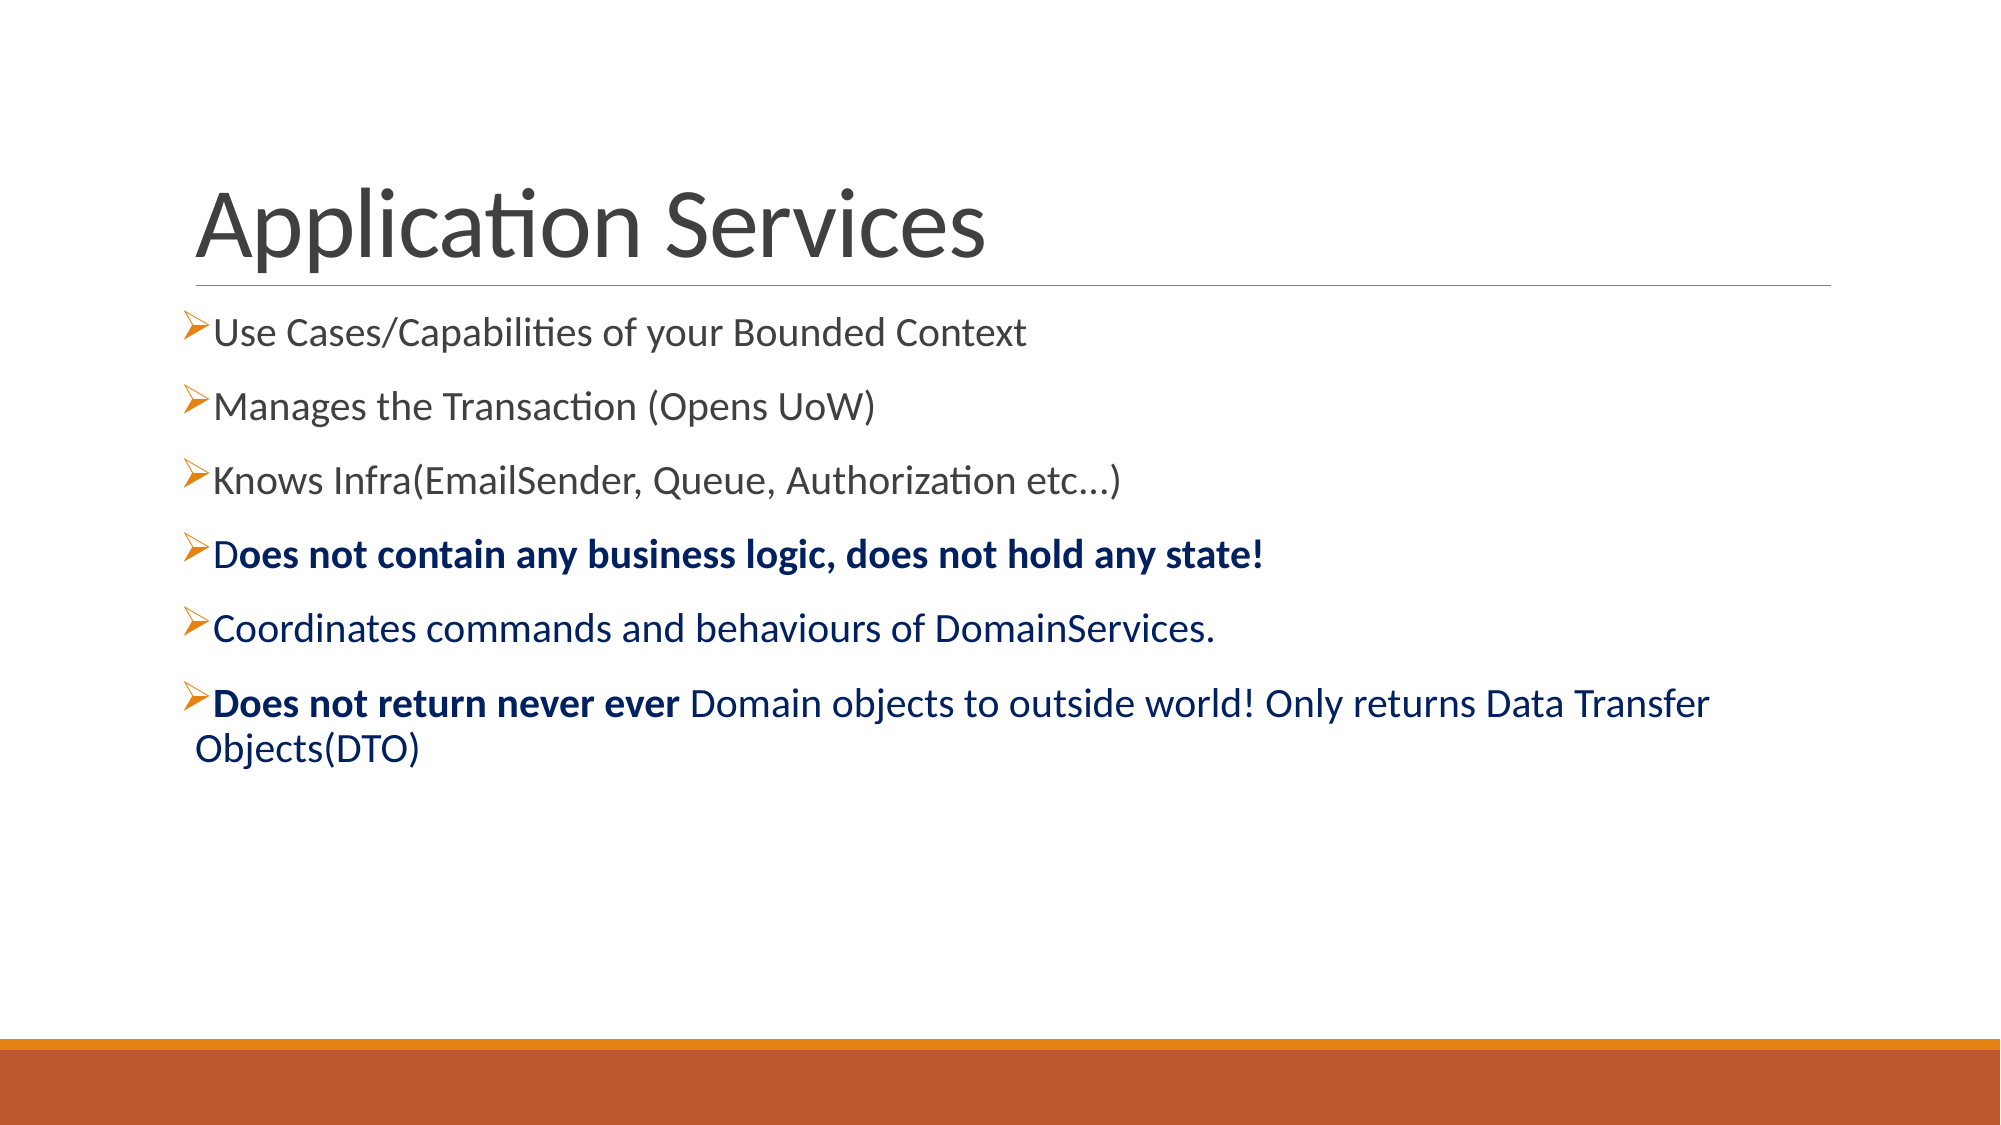

# Application Services
Use Cases/Capabilities of your Bounded Context
Manages the Transaction (Opens UoW)
Knows Infra(EmailSender, Queue, Authorization etc...)
Does not contain any business logic, does not hold any state!
Coordinates commands and behaviours of DomainServices.
Does not return never ever Domain objects to outside world! Only returns Data Transfer Objects(DTO)